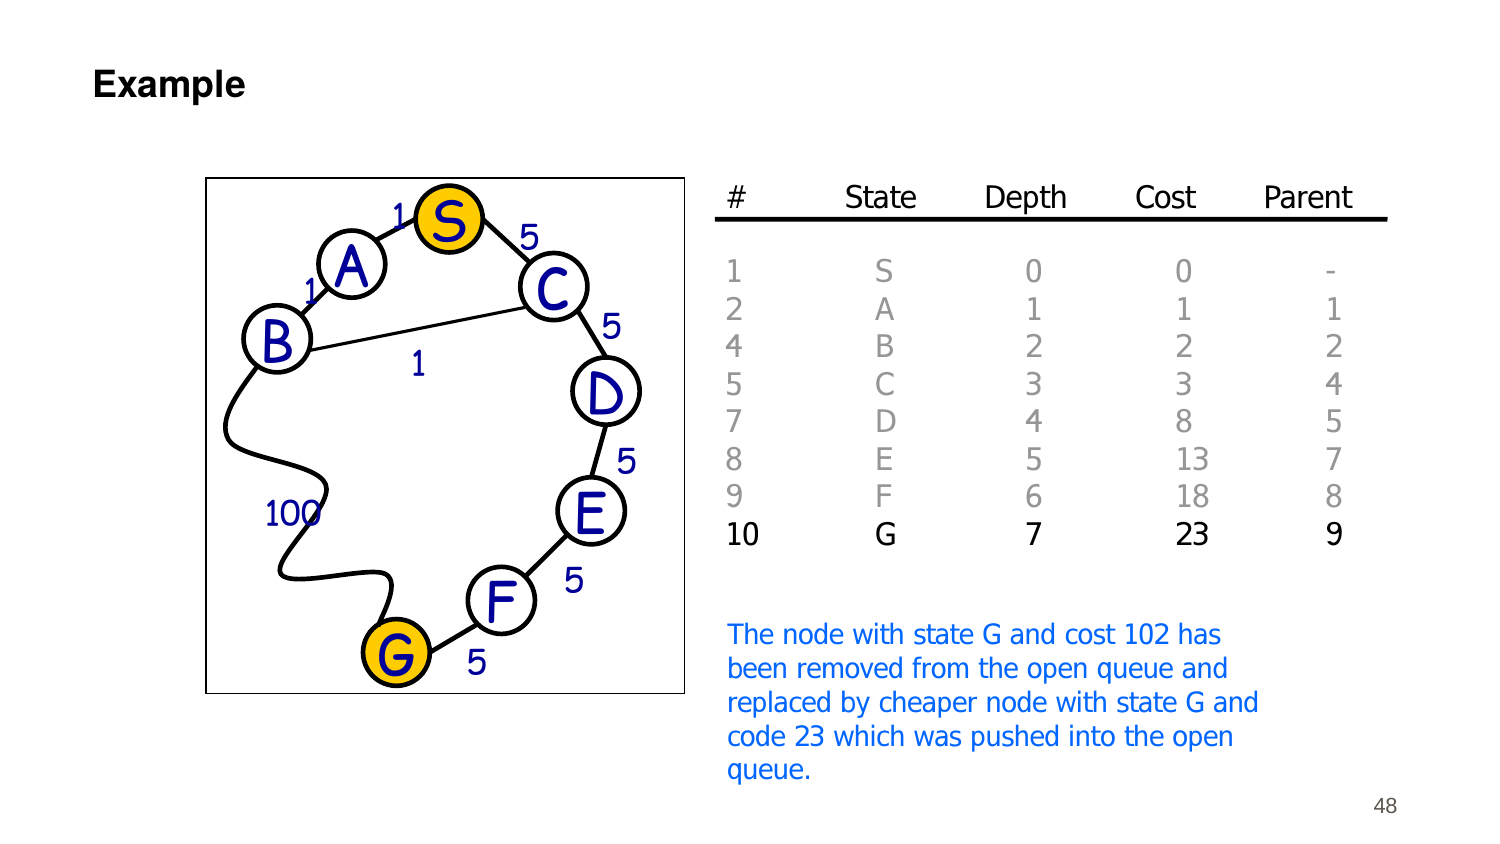

# Example
#          State       Depth       Cost       Parent

1	S	0	0	-
2	A	1	1	1
4	B	2	2	2
5	C	3	3	4
7	D	4	8	5
8	E	5	13	7
9	F	6	18	8
10	G	7	23	9

S
1
5
A
C
1
5
B

1
D

5
E
100
5
F
G
5

The node with state G and cost 102 has been removed from the open queue and replaced by cheaper node with state G and code 23 which was pushed into the open queue.
48